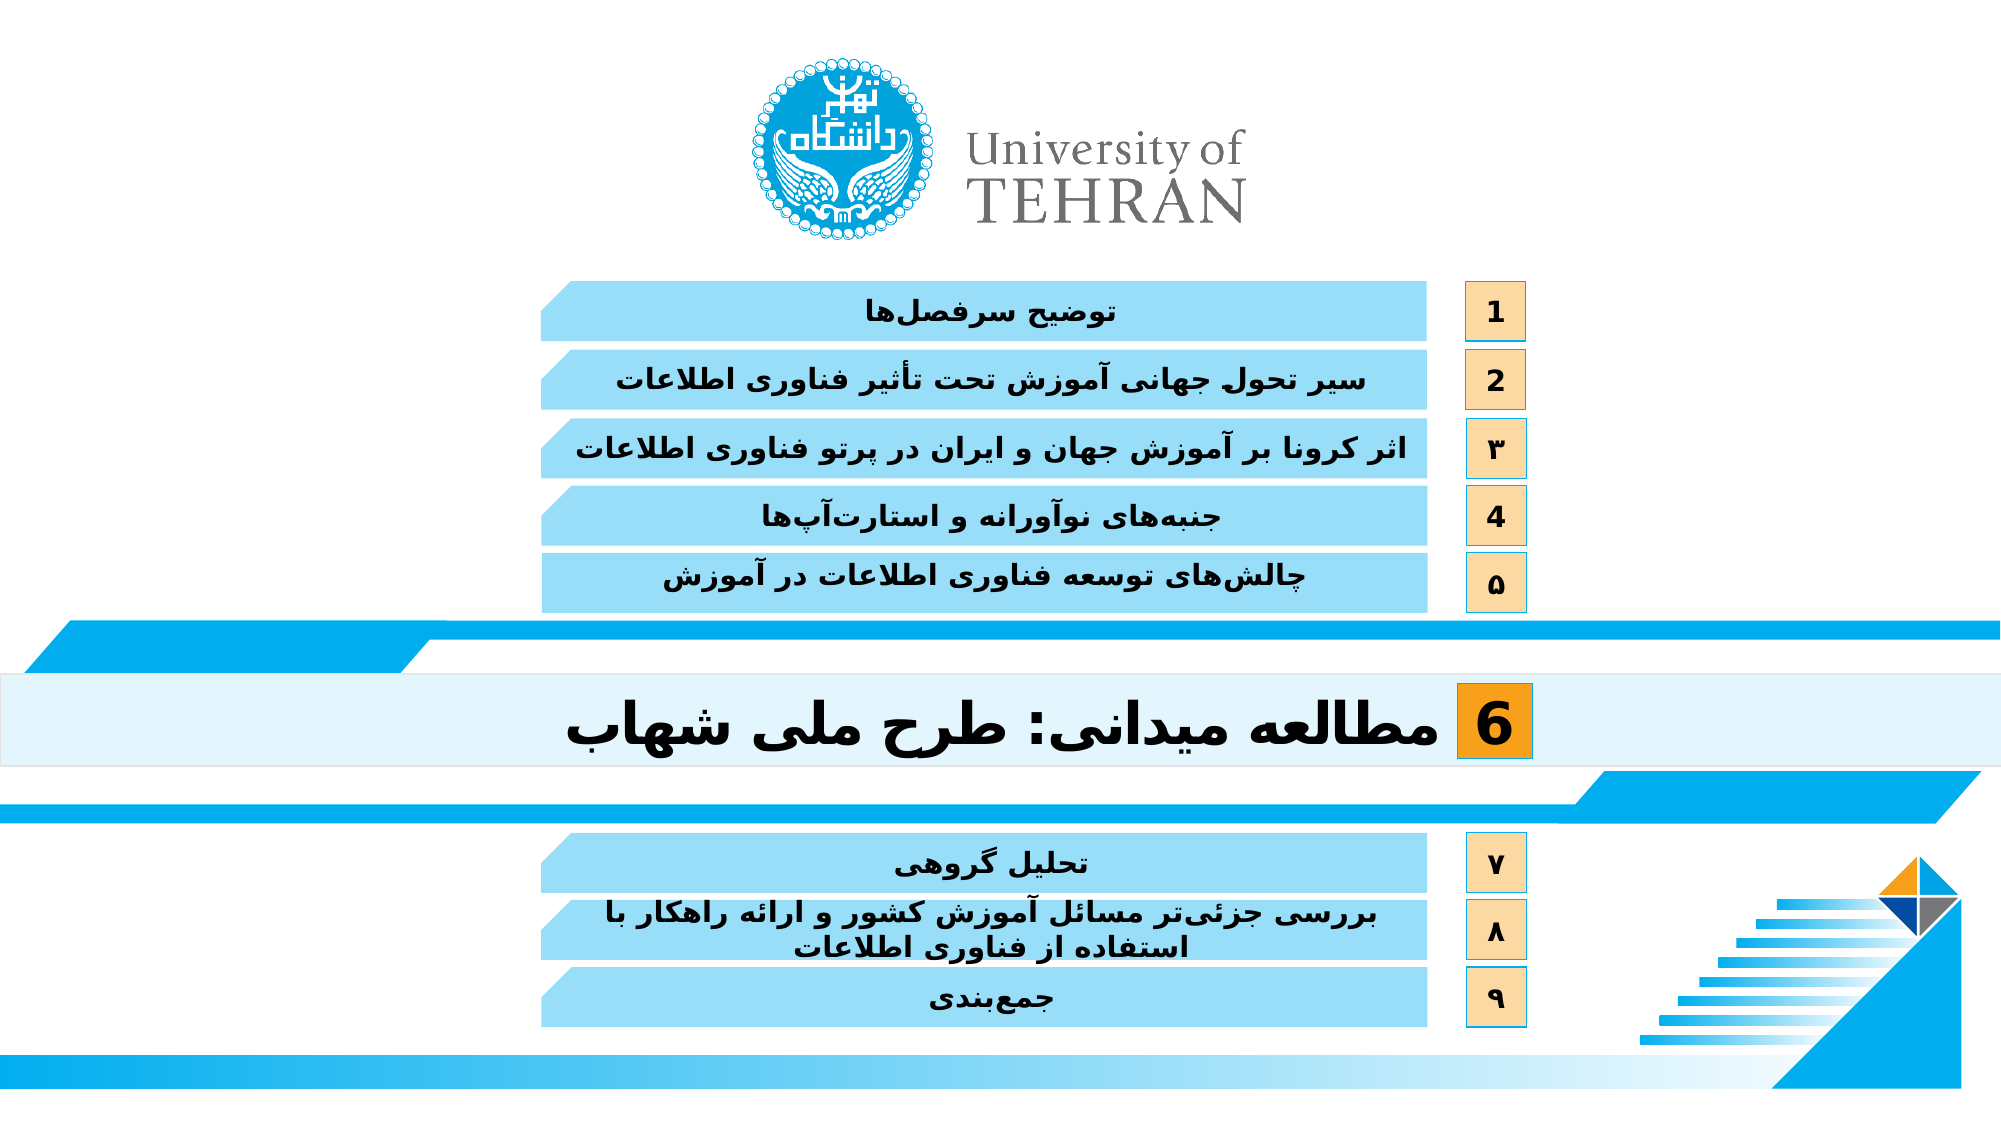

توضیح سرفصل‌ها
1
سیر تحول جهانی آموزش تحت تأثیر فناوری اطلاعات
2
اثر کرونا بر آموزش جهان و ایران در پرتو فناوری اطلاعات
۳
جنبه‌های نوآورانه و استارت‌آپ‌ها
4
چالش‌های توسعه فناوری اطلاعات در آموزش
۵
# مطالعه میدانی: طرح ملی شهاب
6
تحلیل گروهی
۷
بررسی جزئی‌تر مسائل آموزش کشور و ارائه راهکار با استفاده از فناوری اطلاعات
۸
جمع‌بندی
۹